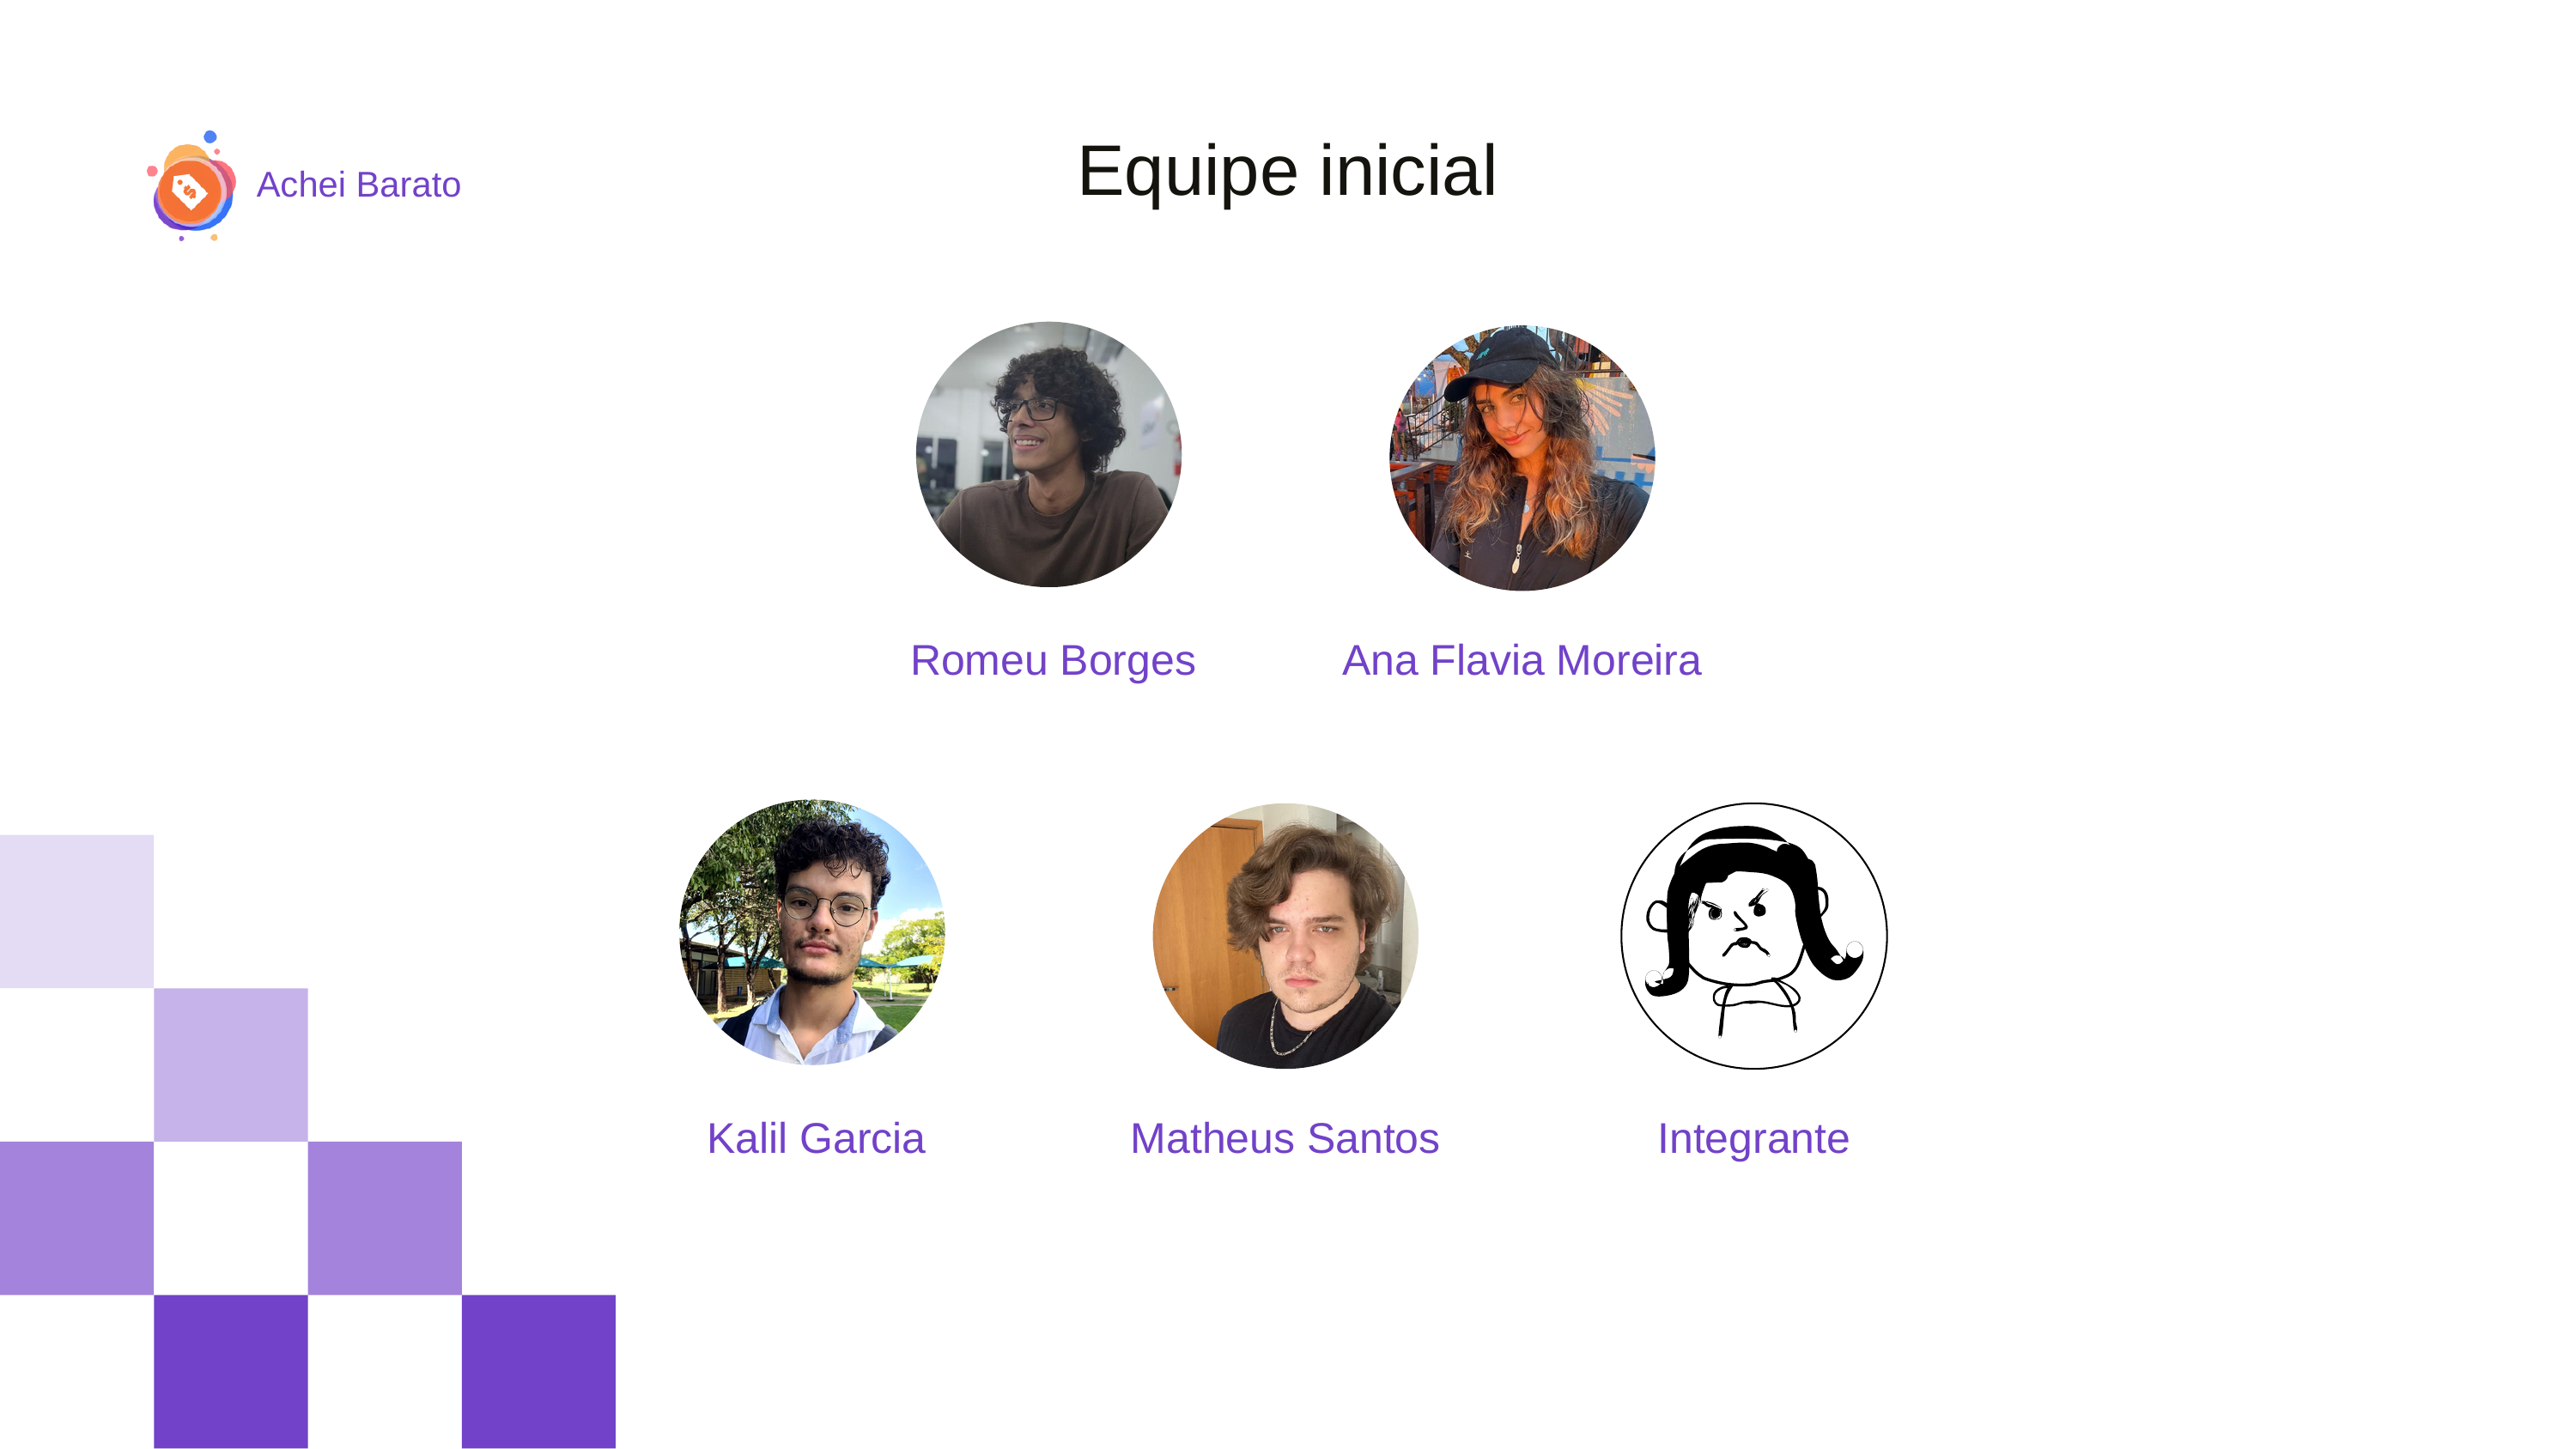

Equipe inicial

Achei Barato

Romeu Borges
Ana Flavia Moreira

Kalil Garcia
Matheus Santos
Integrante